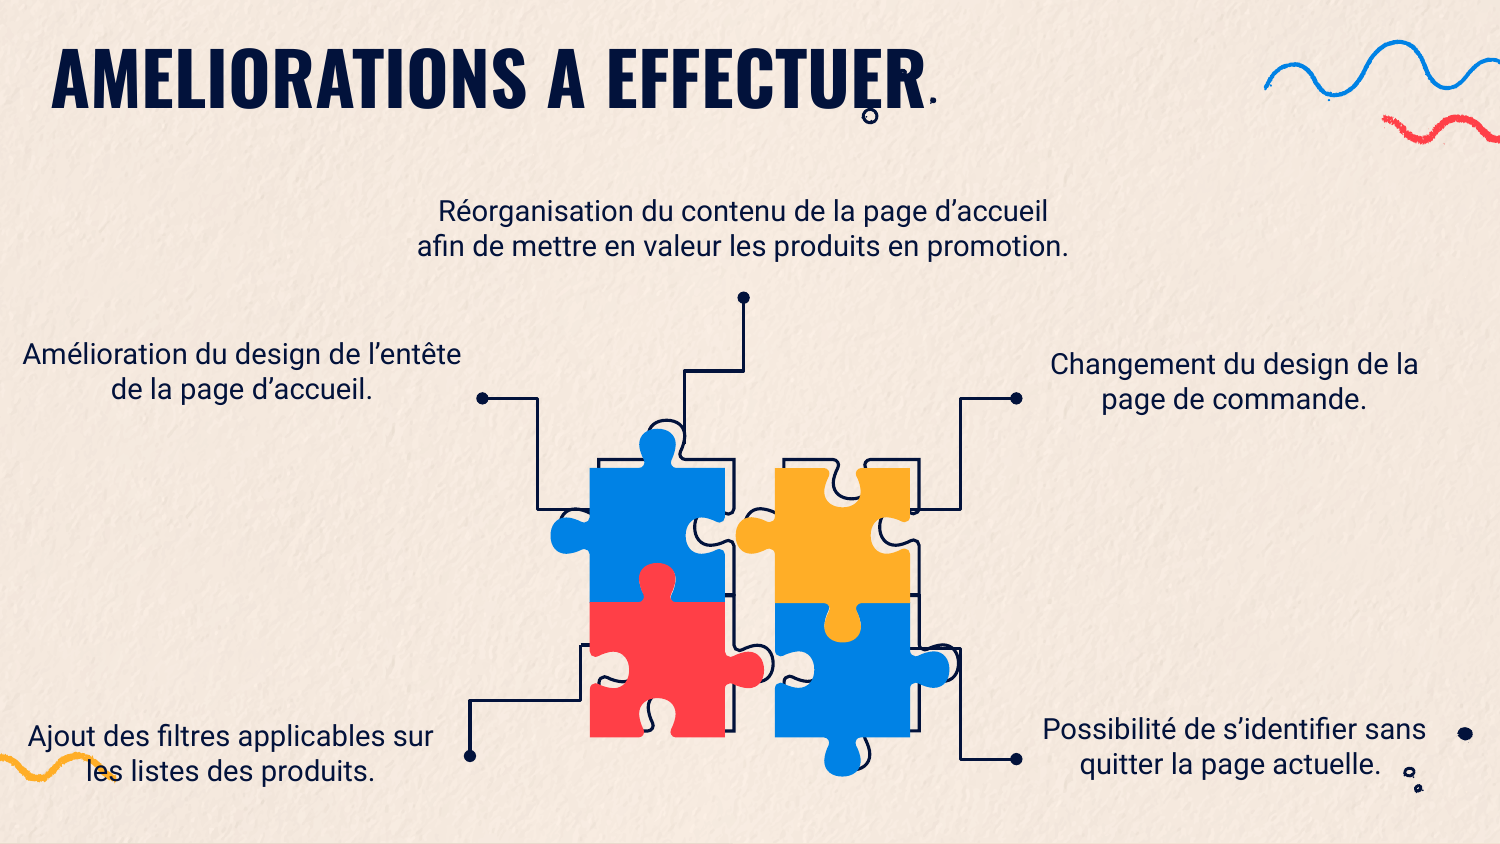

AMELIORATIONS A EFFECTUER
Réorganisation du contenu de la page d’accueil afin de mettre en valeur les produits en promotion.
Amélioration du design de l’entête de la page d’accueil.
Changement du design de la page de commande.

Possibilité de s’identifier sans quitter la page actuelle.
Ajout des filtres applicables sur les listes des produits.